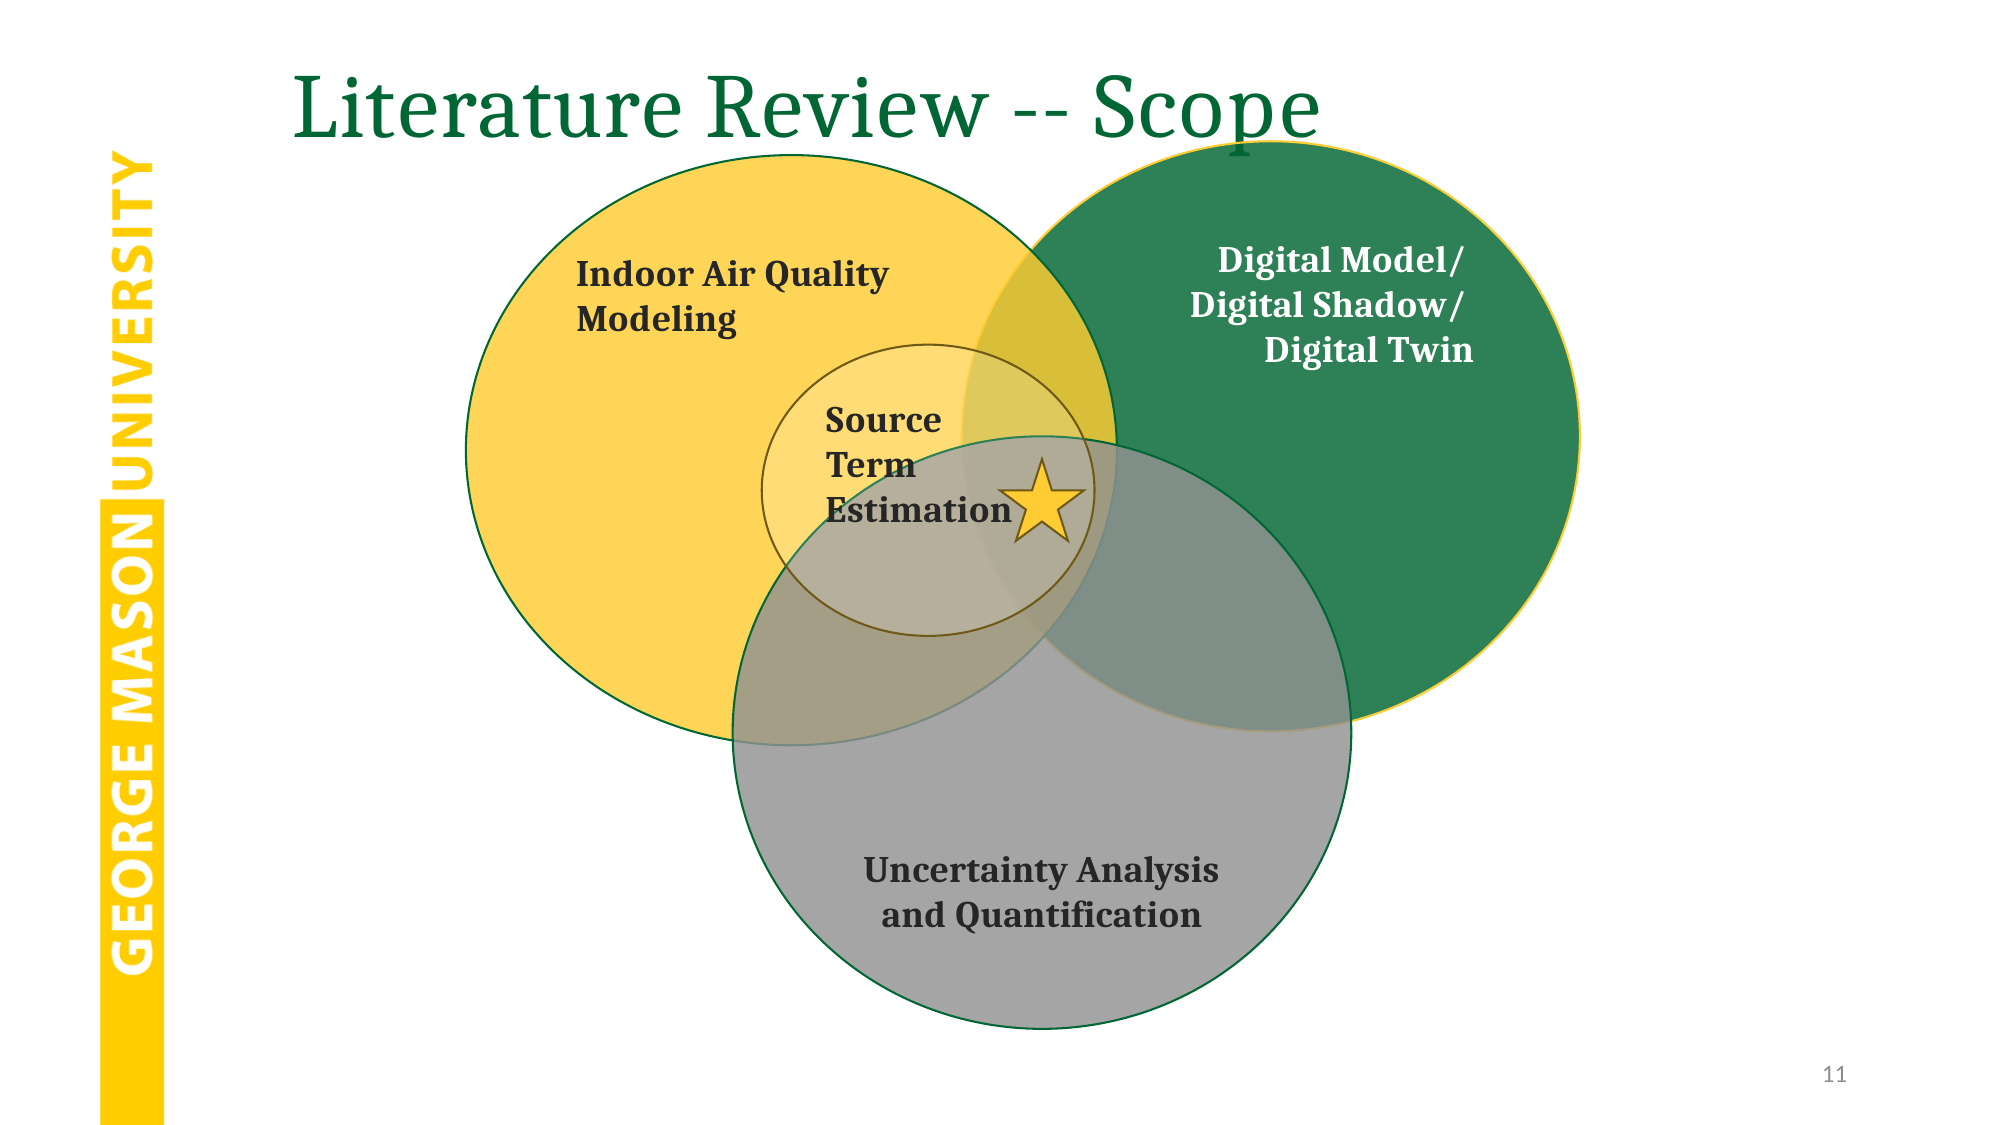

# Literature Review -- Scope
Digital Model/
Digital Shadow/
Digital Twin
Indoor Air Quality Modeling
Source
Term Estimation
Uncertainty Analysis and Quantification

11